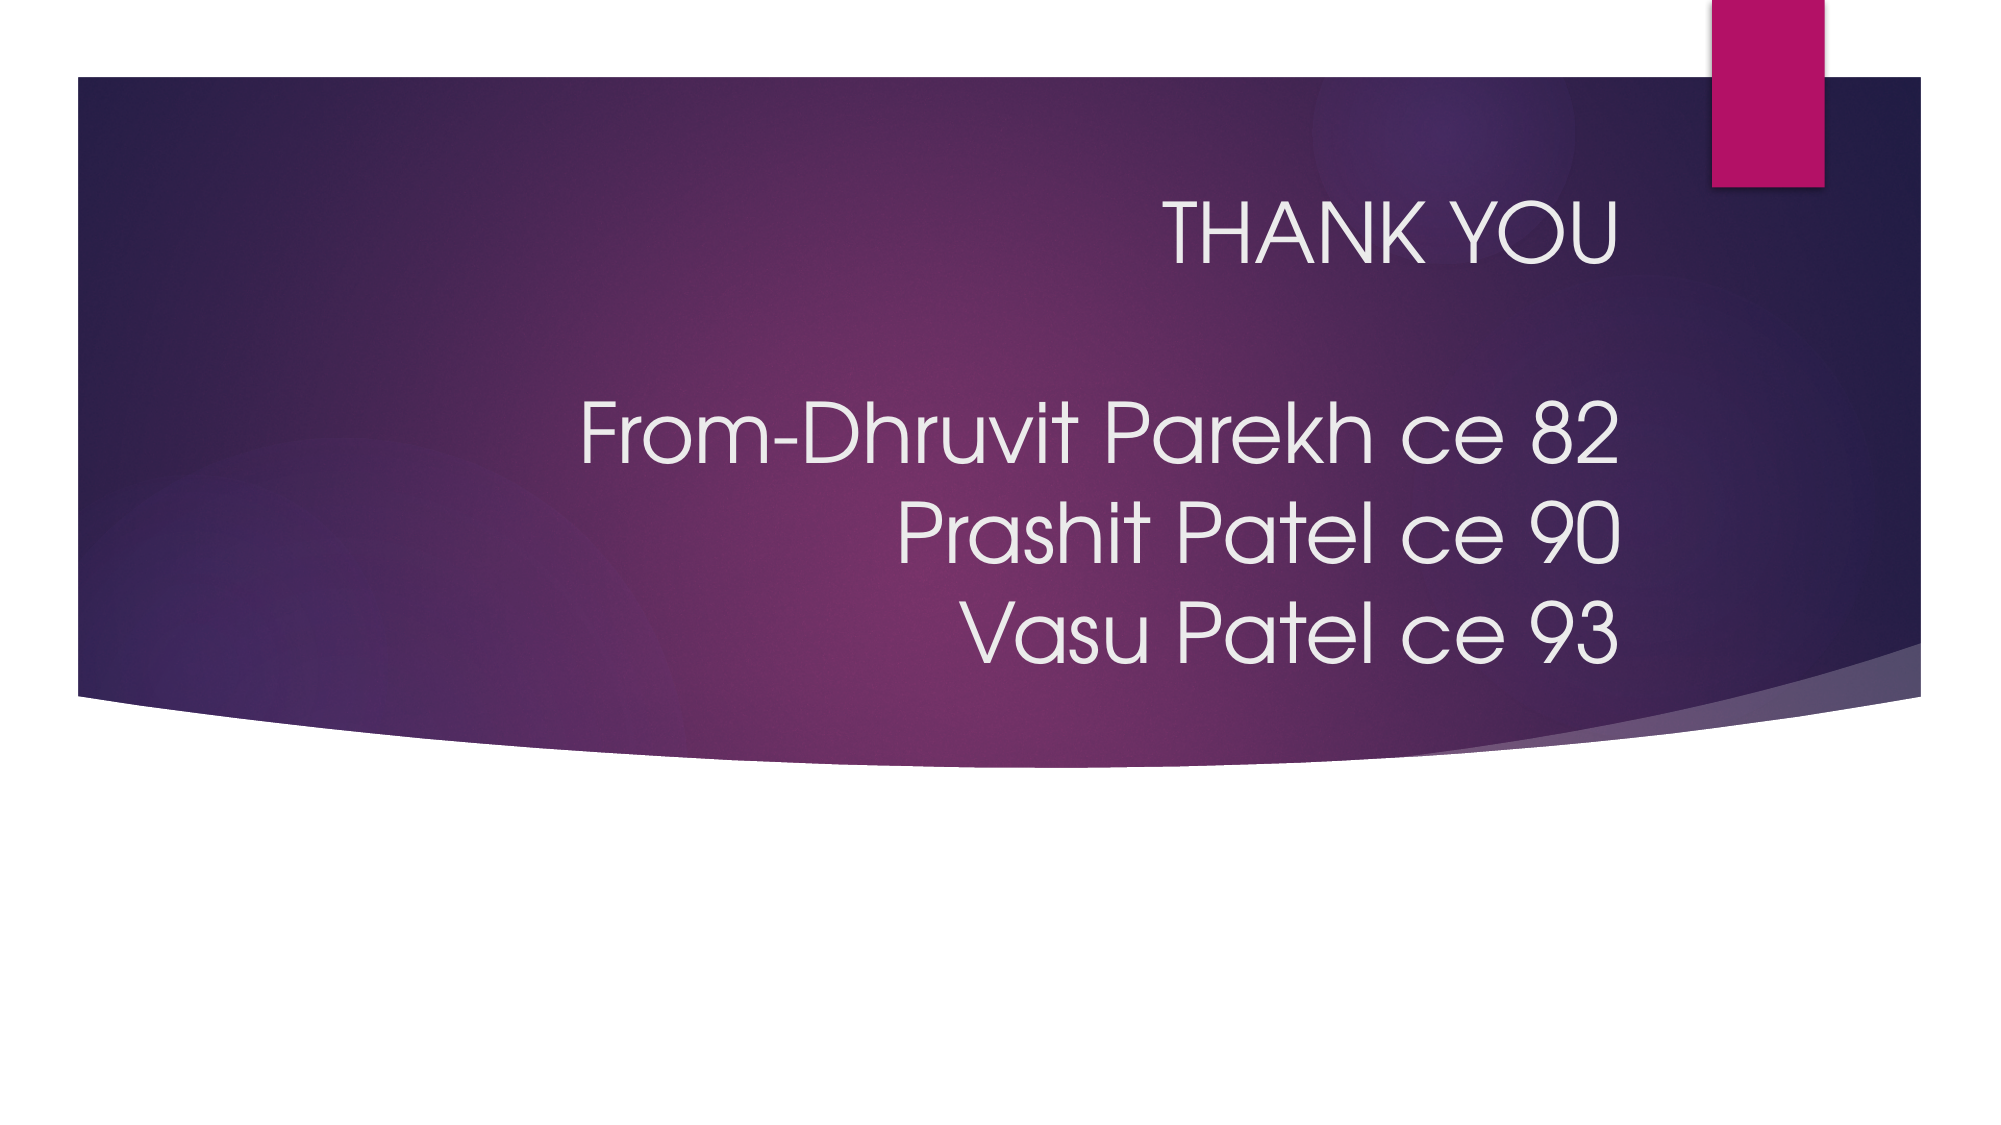

# THANK YOU From-Dhruvit Parekh ce 82 Prashit Patel ce 90 Vasu Patel ce 93